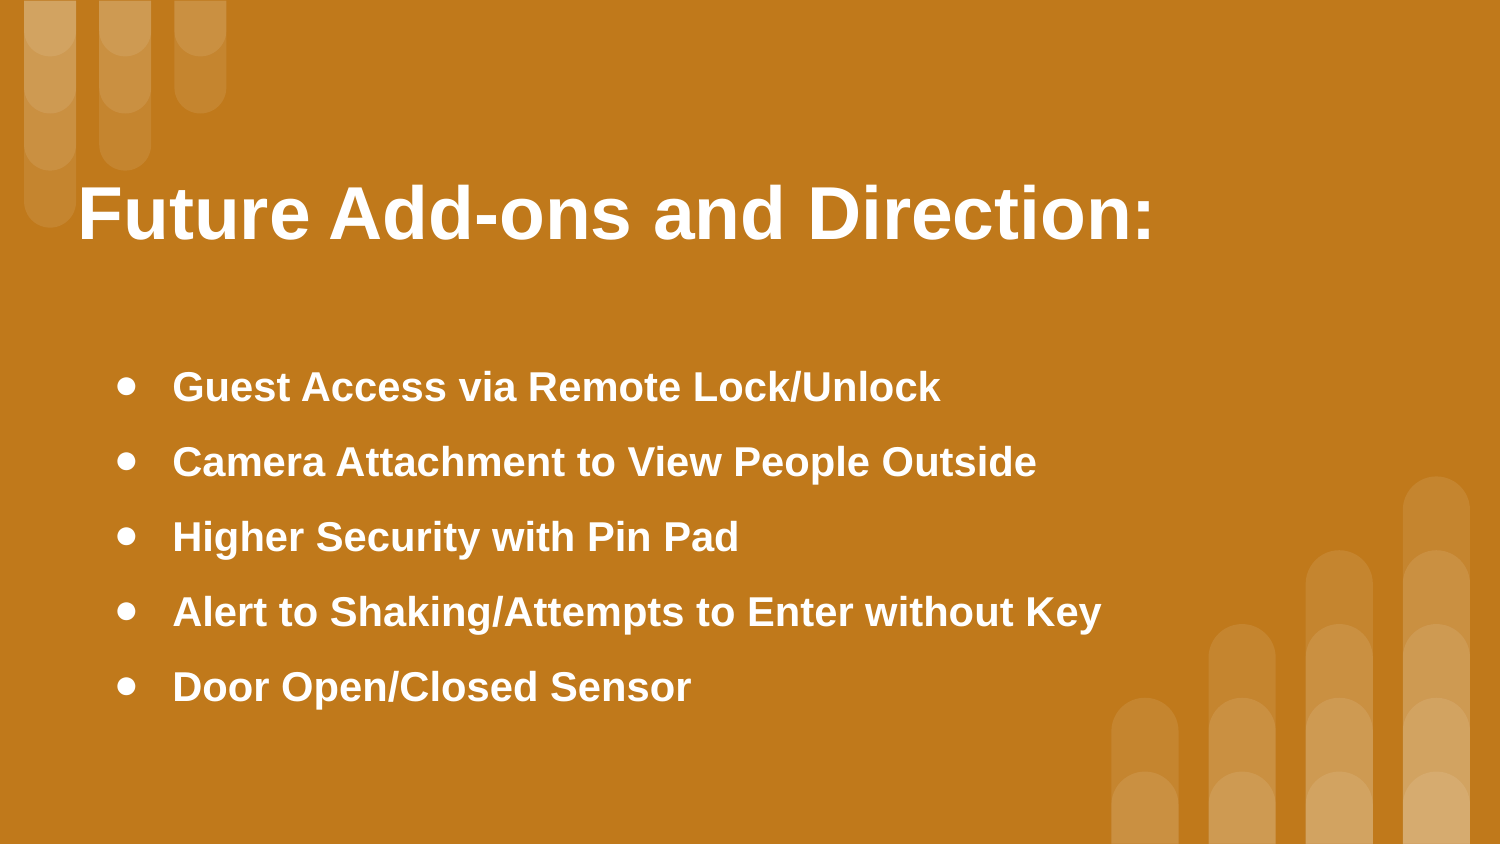

Future Add-ons and Direction:
# Guest Access via Remote Lock/Unlock
Camera Attachment to View People Outside
Higher Security with Pin Pad
Alert to Shaking/Attempts to Enter without Key
Door Open/Closed Sensor